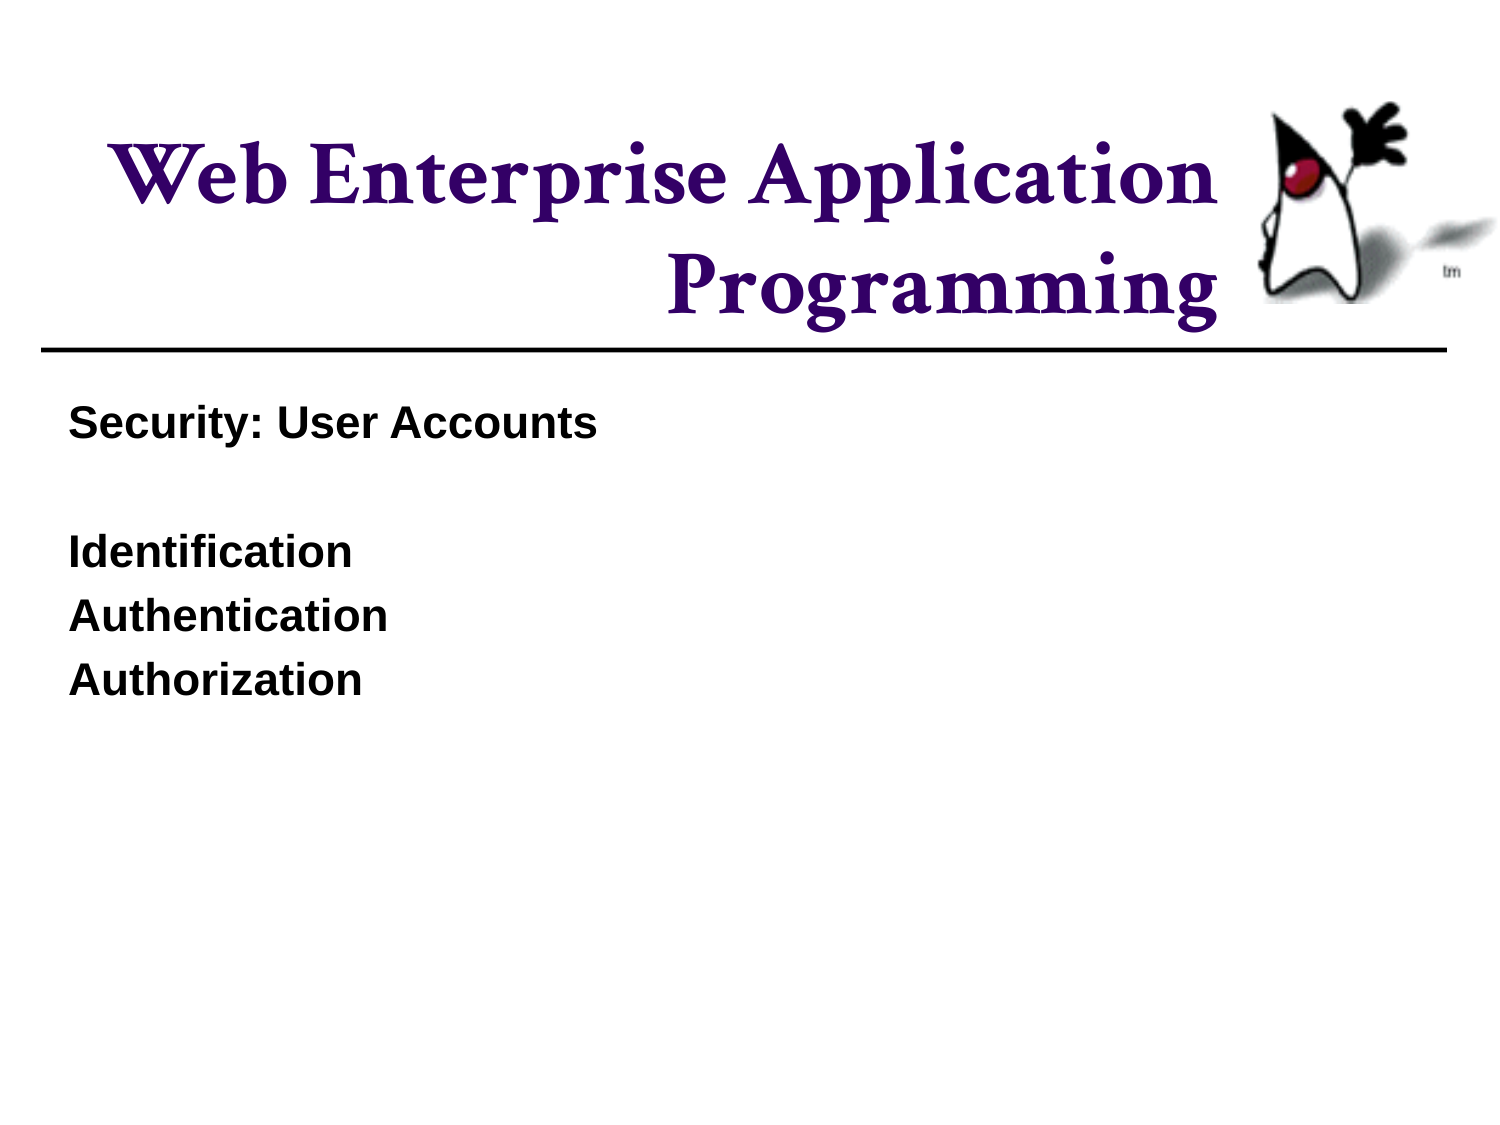

# Web Enterprise Application Programming
Security: User Accounts

Identification
Authentication
Authorization